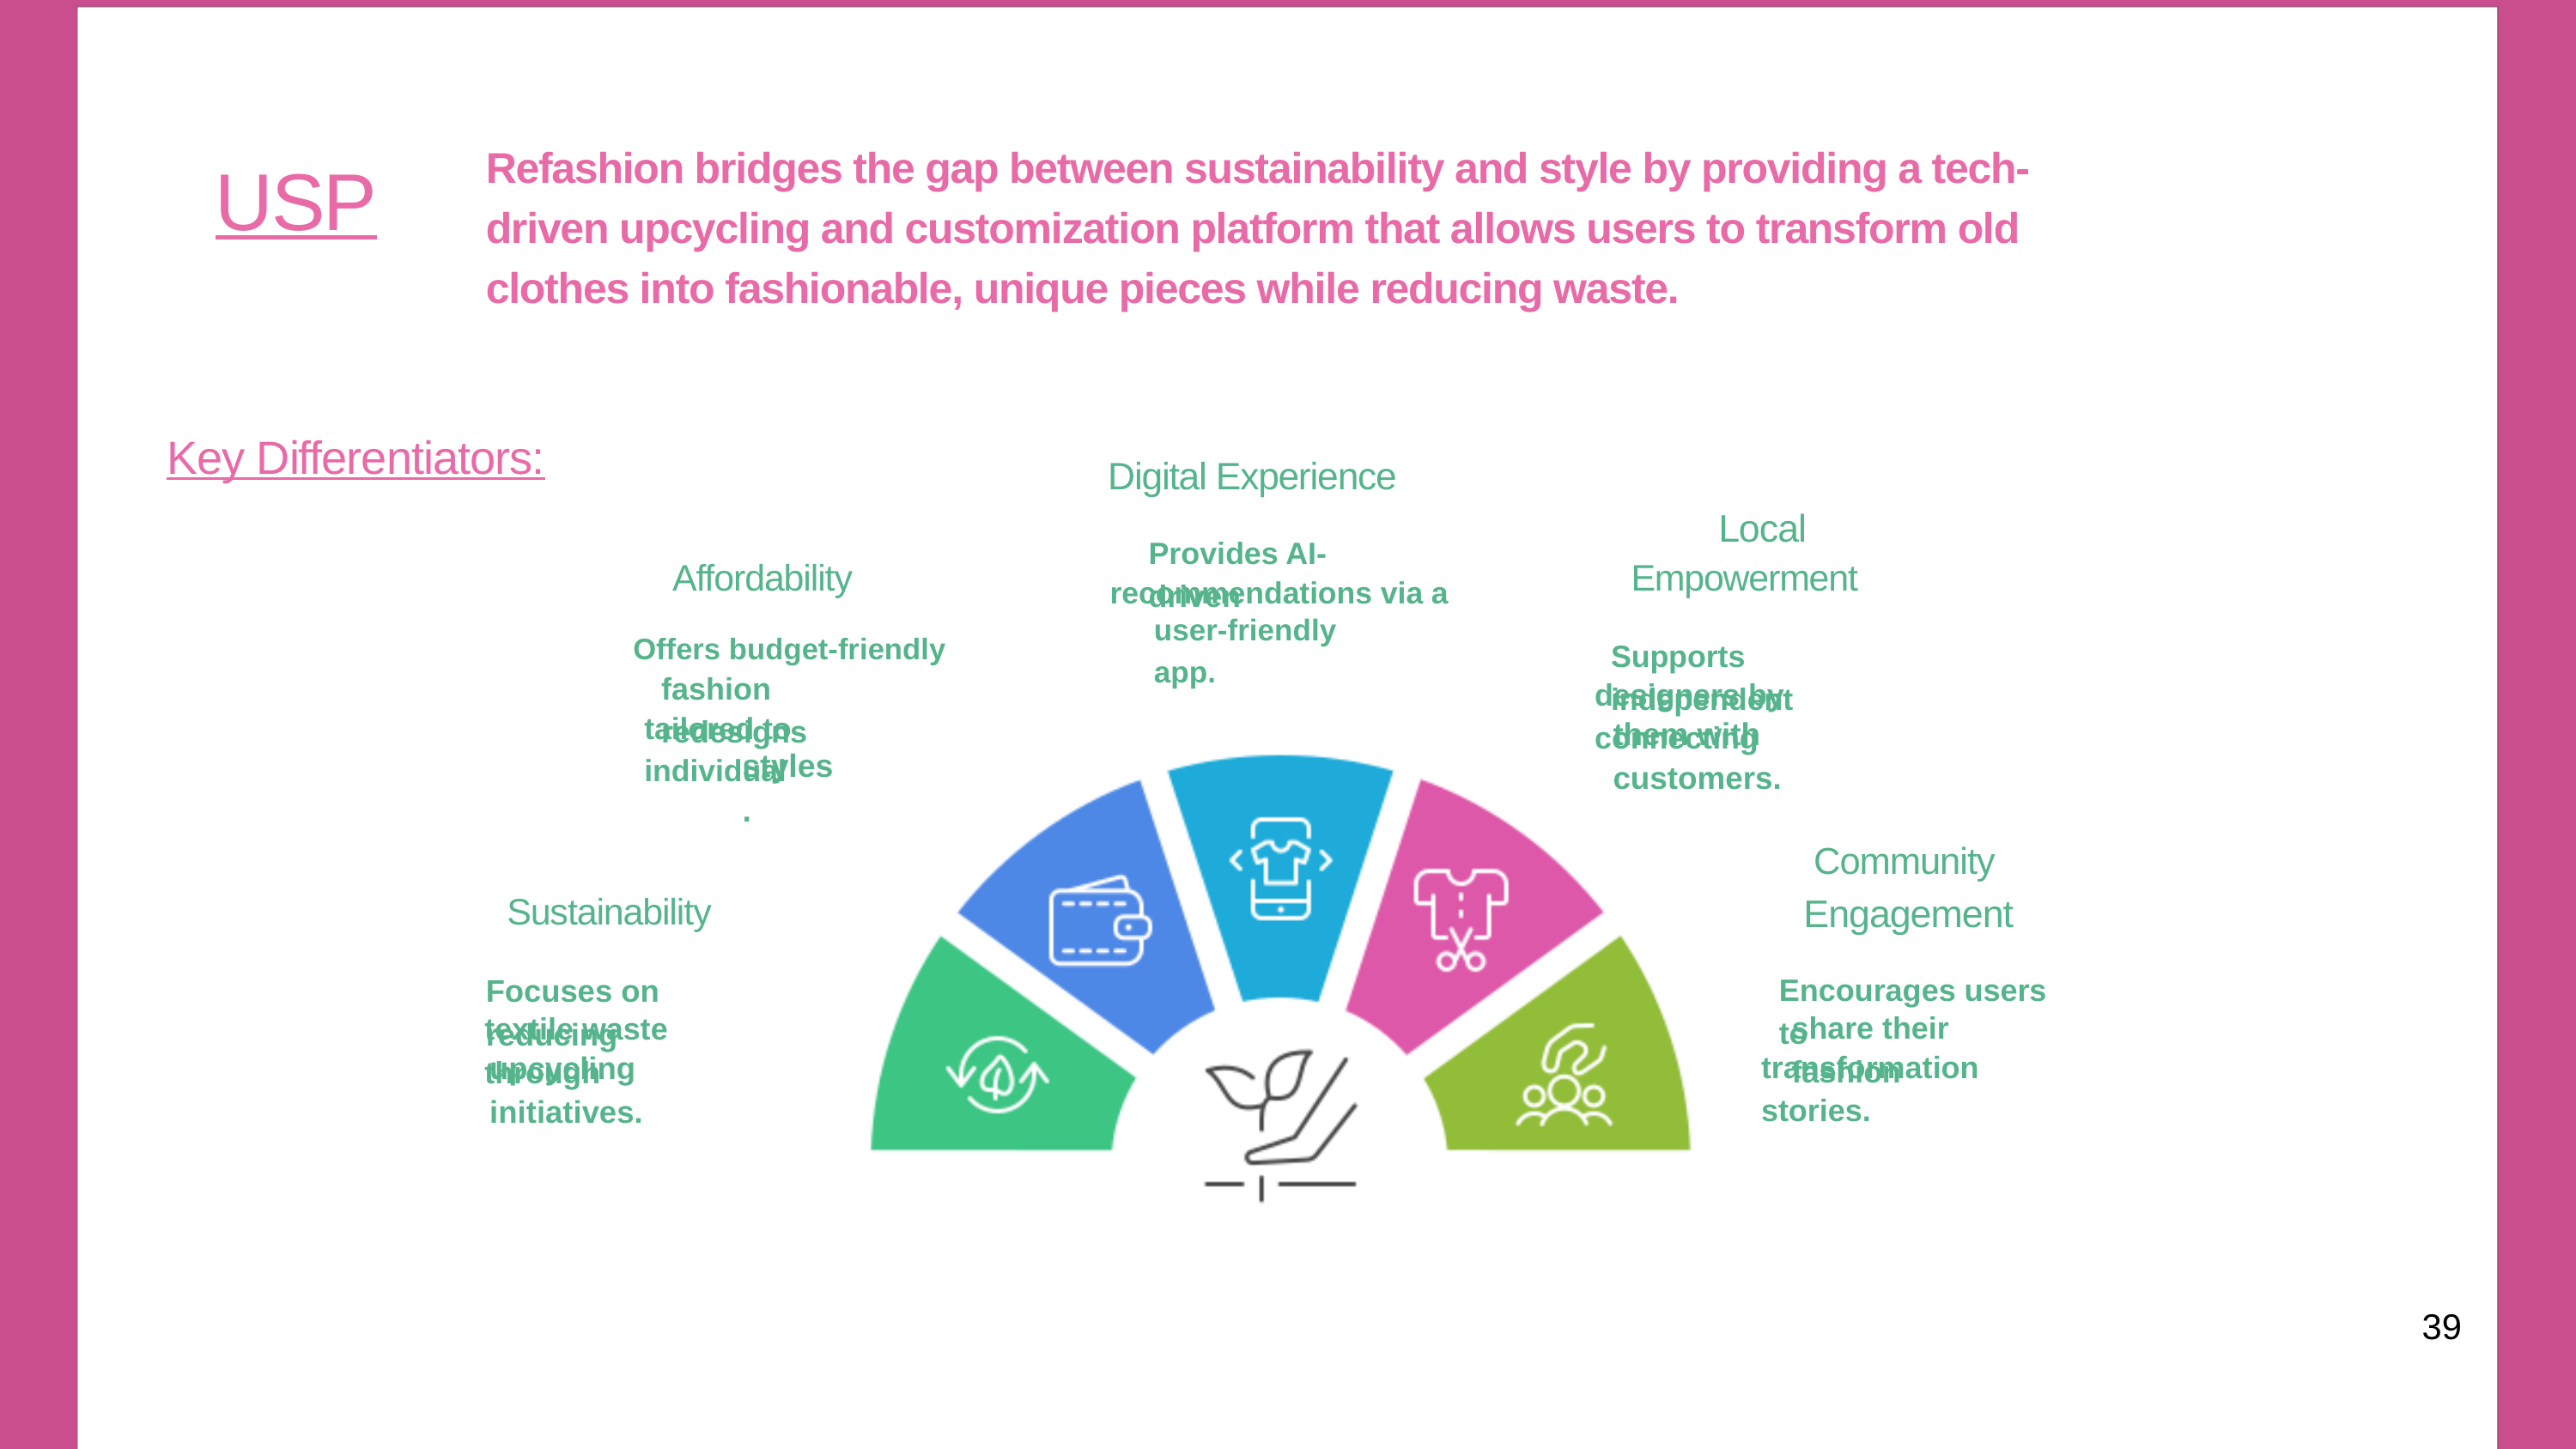

Refashion bridges the gap between sustainability and style by providing a tech-driven upcycling and customization platform that allows users to transform old clothes into fashionable, unique pieces while reducing waste.
USP
Key Differentiators:
Digital Experience
Local
Provides AI-driven
Affordability
Empowerment
recommendations via a
user-friendly app.
Offers budget-friendly
Supports independent
fashion redesigns
designers by connecting
tailored to individual
them with customers.
styles.
Community
Sustainability
Engagement
Encourages users to
Focuses on reducing
share their fashion
textile waste through
transformation stories.
upcycling initiatives.
39